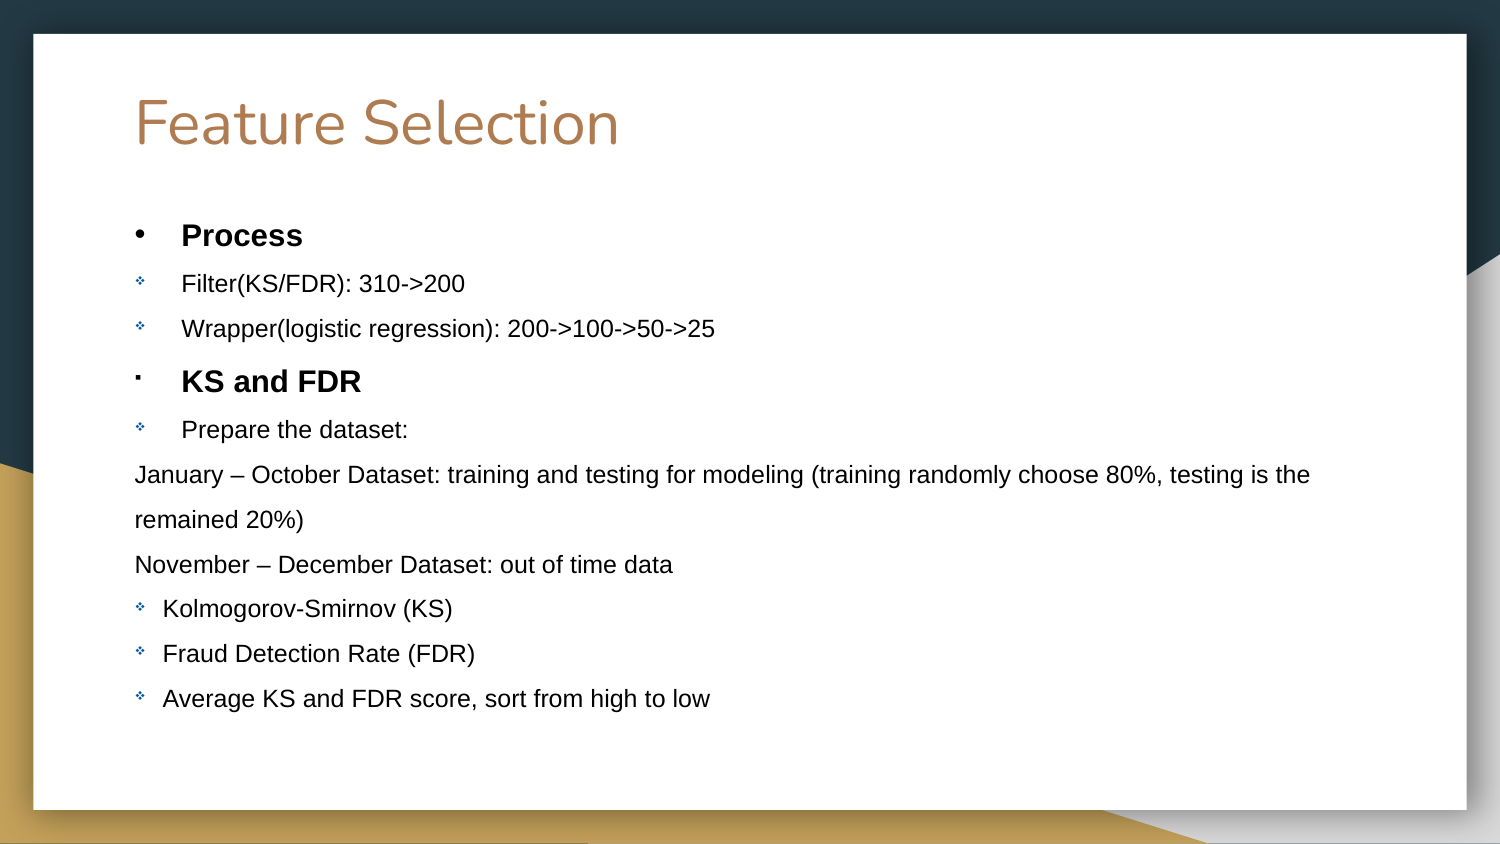

# Feature Selection
Process
Filter(KS/FDR): 310->200
Wrapper(logistic regression): 200->100->50->25
KS and FDR
Prepare the dataset:
January – October Dataset: training and testing for modeling (training randomly choose 80%, testing is the remained 20%)
November – December Dataset: out of time data
Kolmogorov-Smirnov (KS)
Fraud Detection Rate (FDR)
Average KS and FDR score, sort from high to low